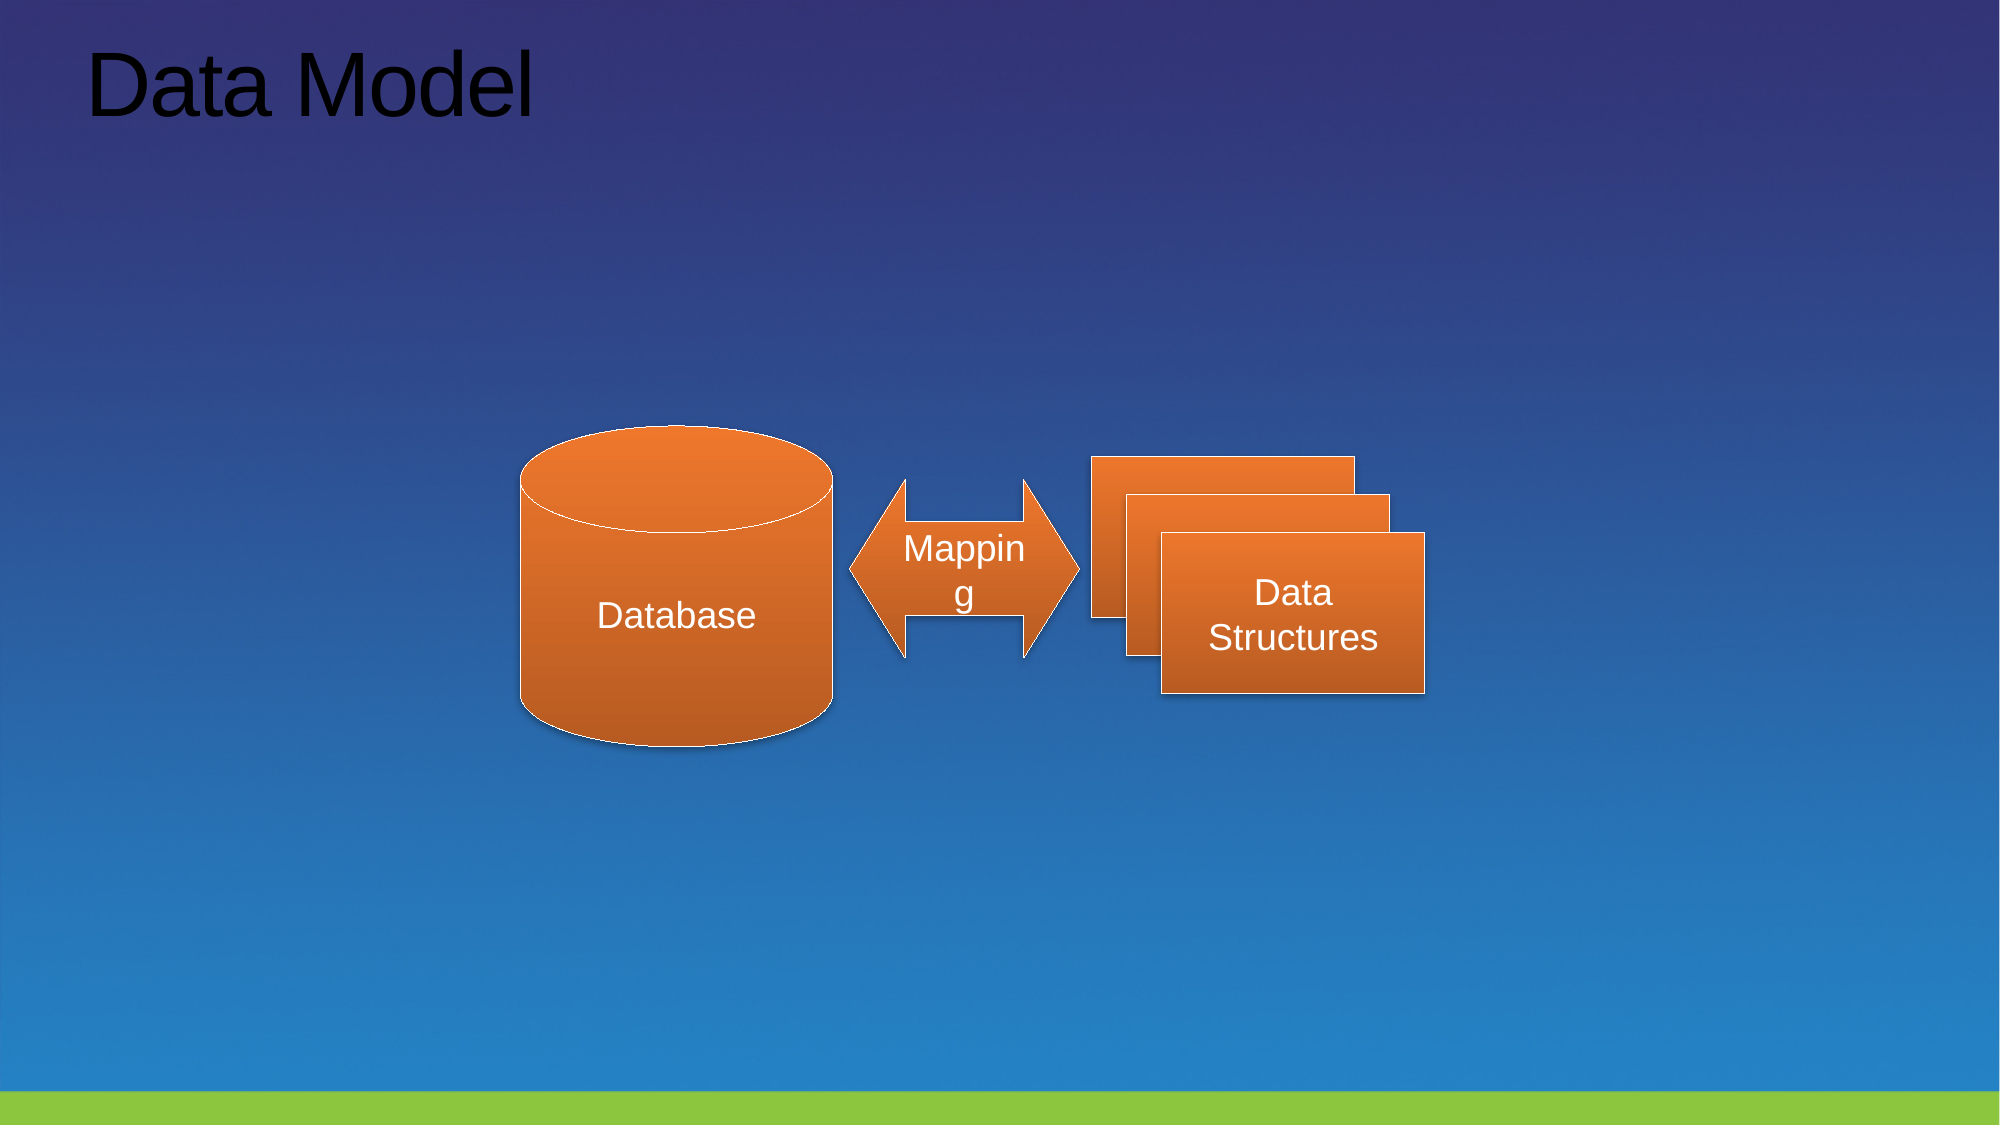

# Data Model
Database

Mapping

Data Structures